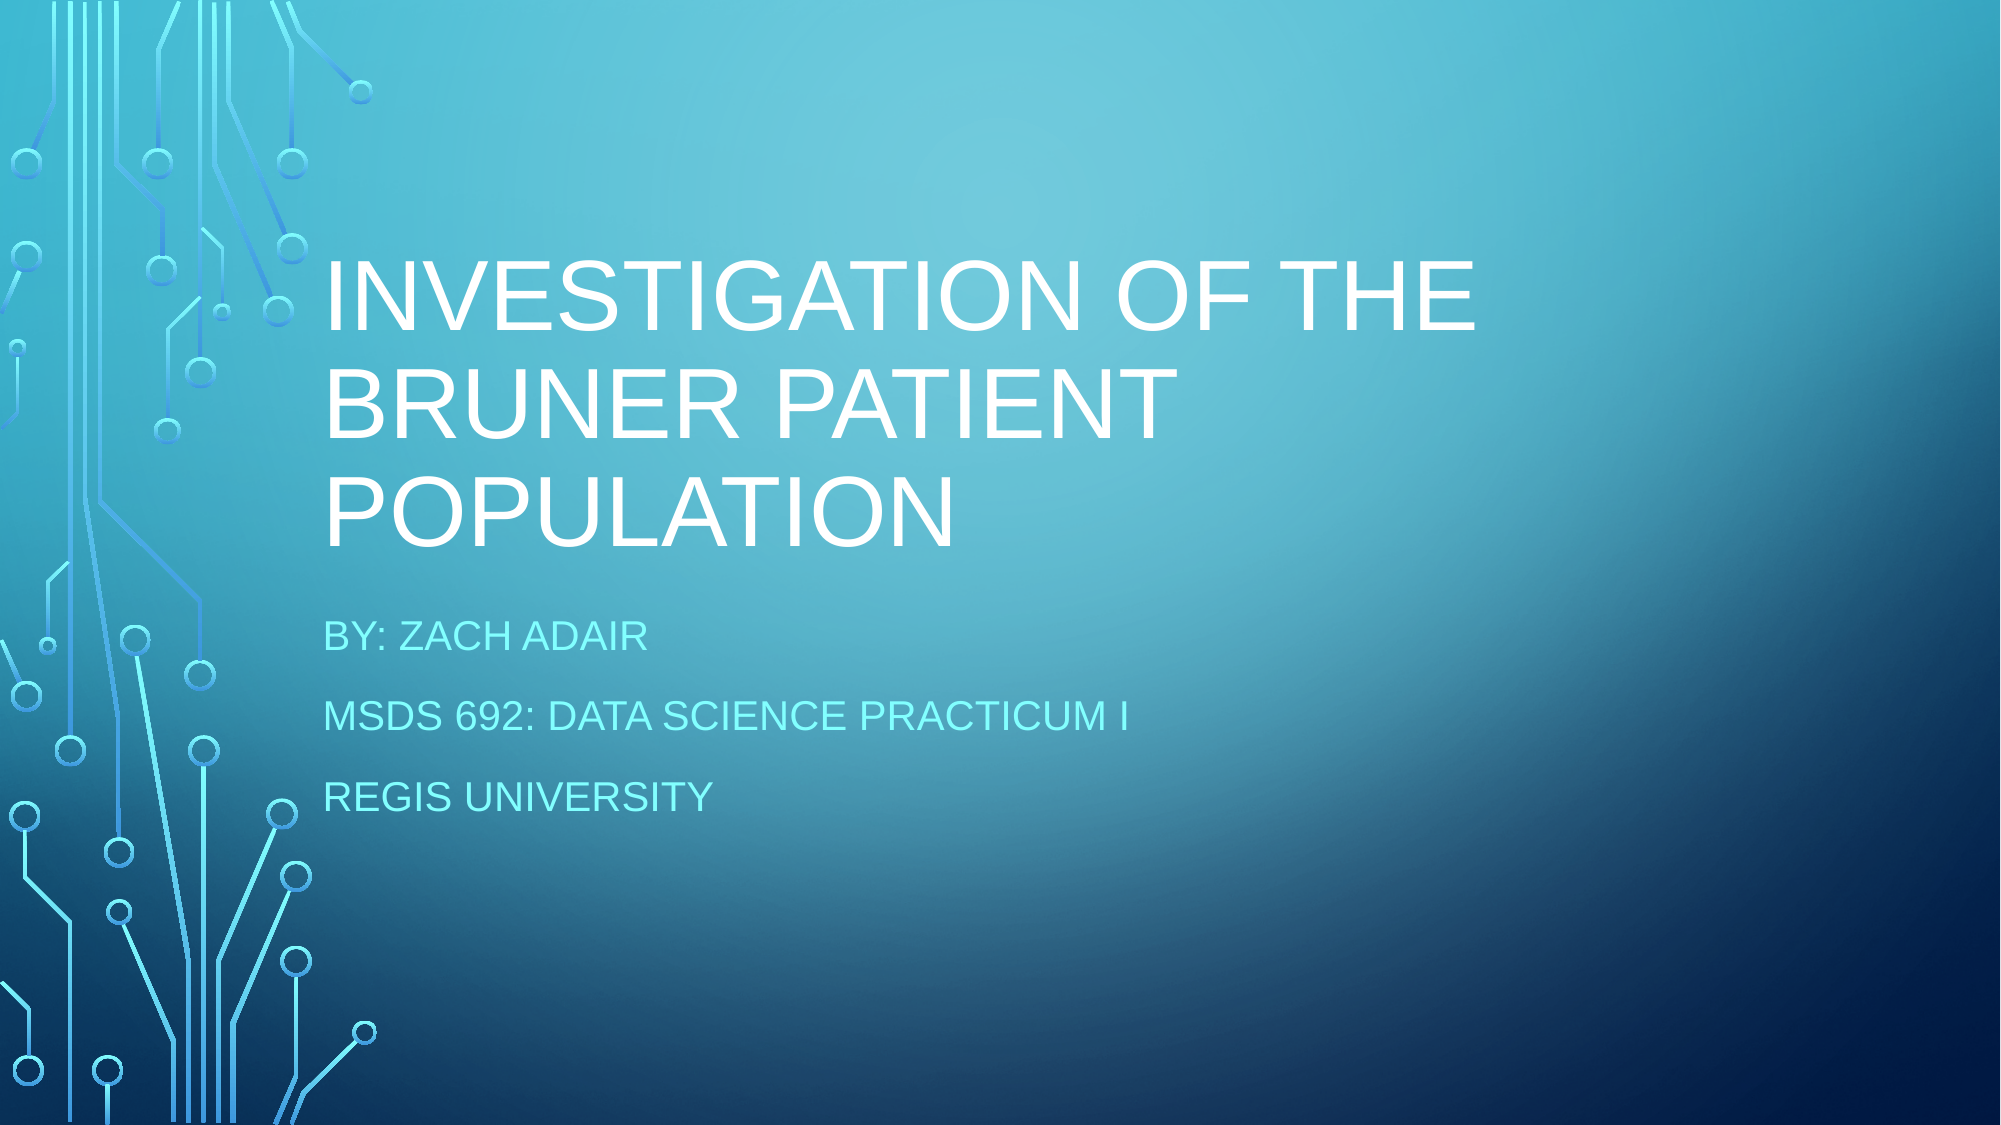

# Investigation of the Bruner Patient Population
By: Zach Adair
MSDS 692: Data Science Practicum I
Regis University